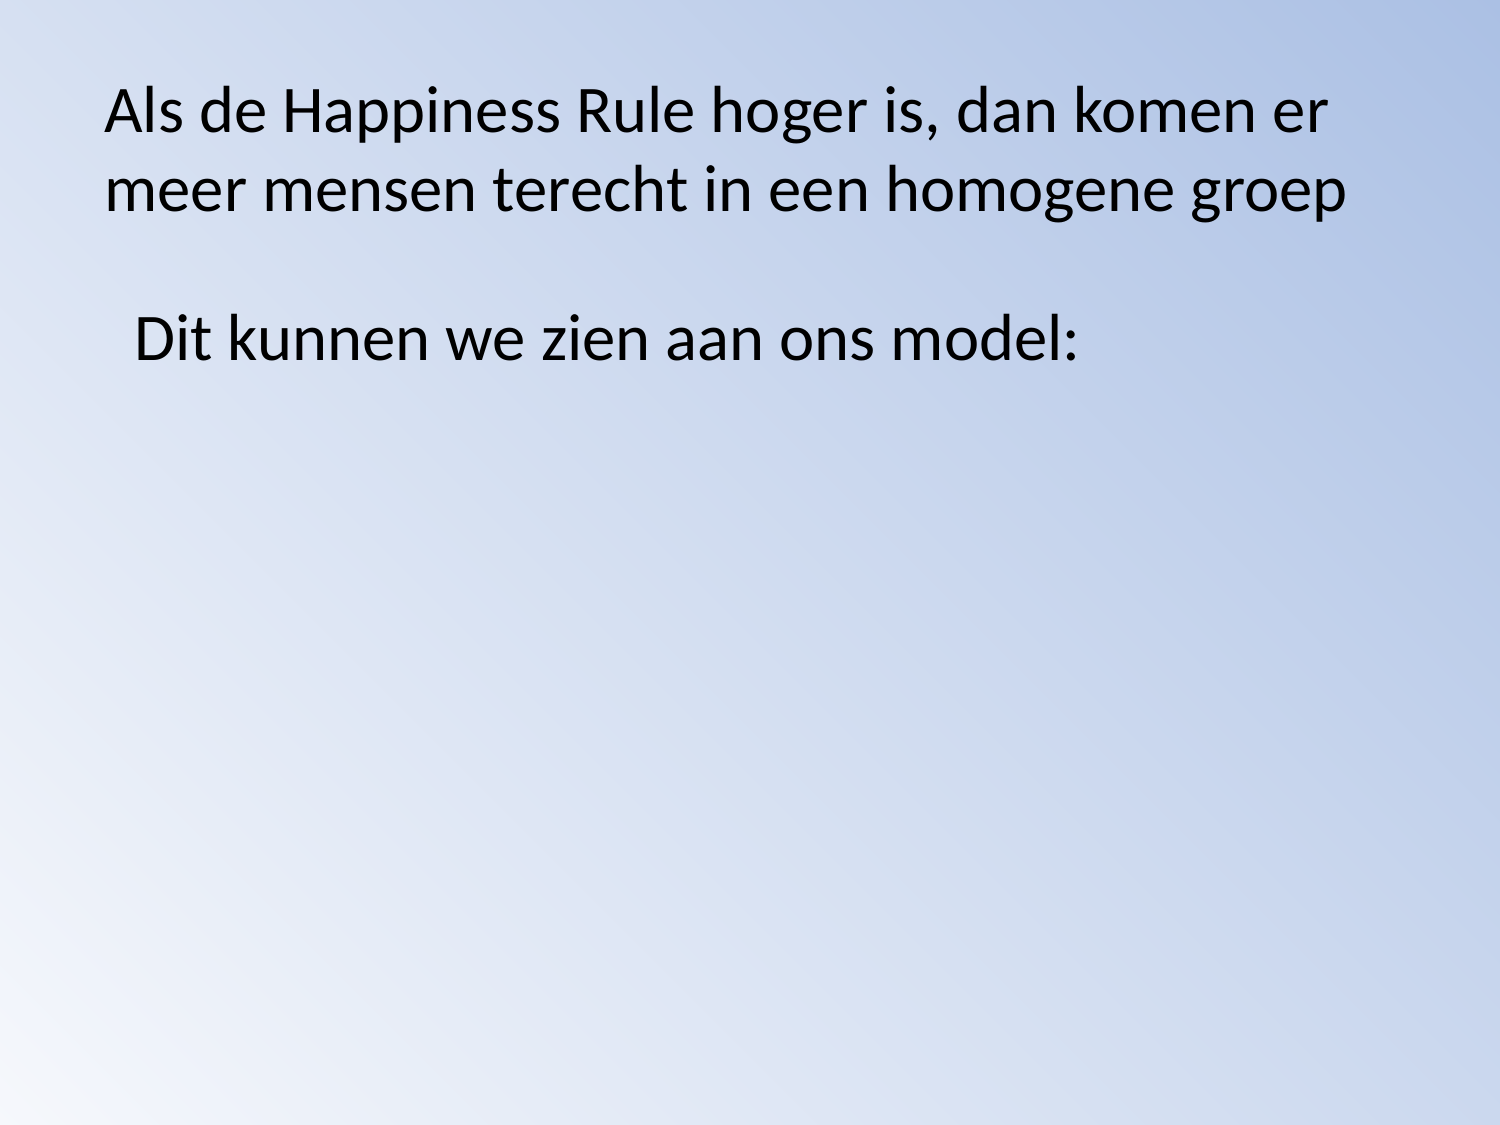

Als de Happiness Rule hoger is, dan komen er meer mensen terecht in een homogene groep
Dit kunnen we zien aan ons model: